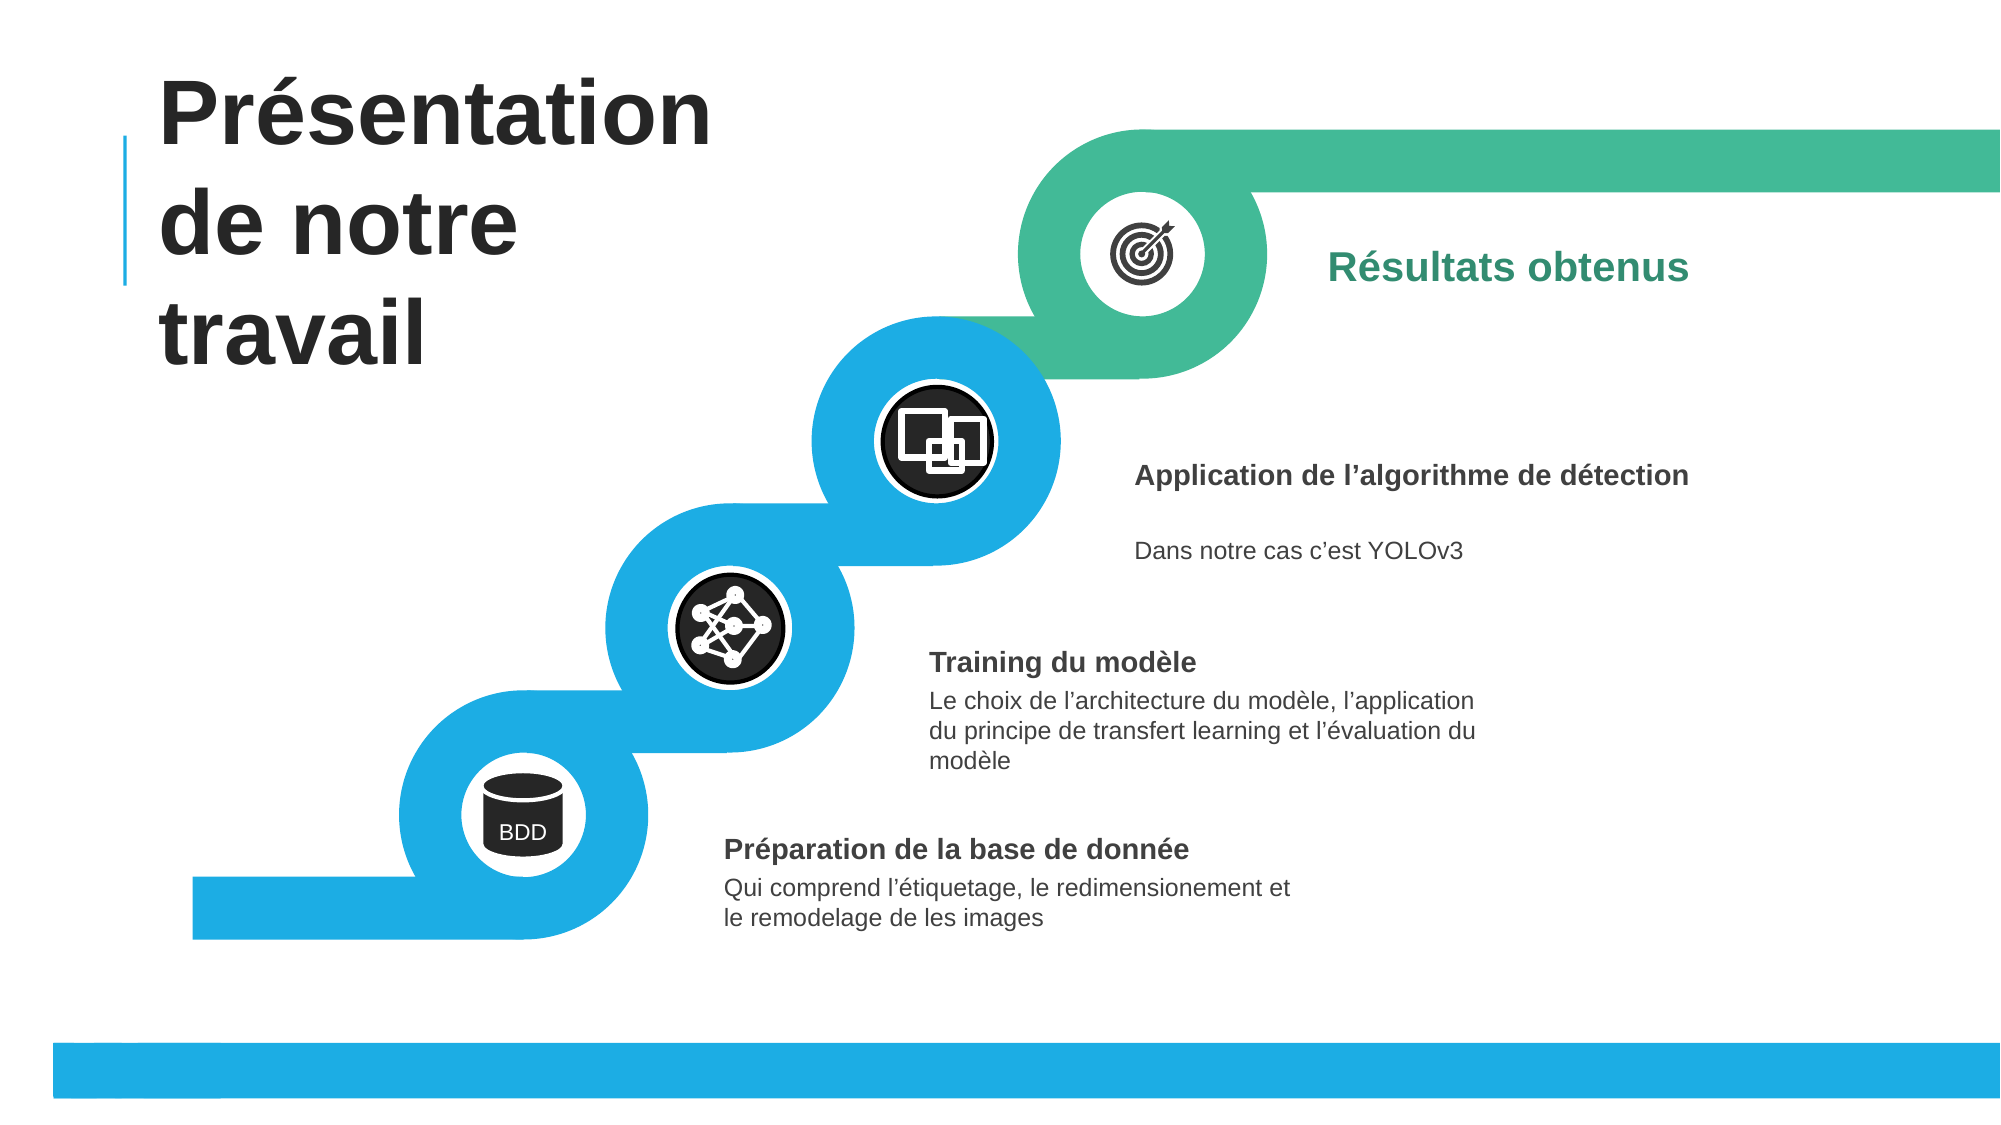

Présentation de notre travail

Résultats obtenus

Application de l’algorithme de détection
Dans notre cas c’est YOLOv3

Training du modèle
Le choix de l’architecture du modèle, l’application du principe de transfert learning et l’évaluation du modèle

BDD

Préparation de la base de donnée
Qui comprend l’étiquetage, le redimensionement et le remodelage de les images